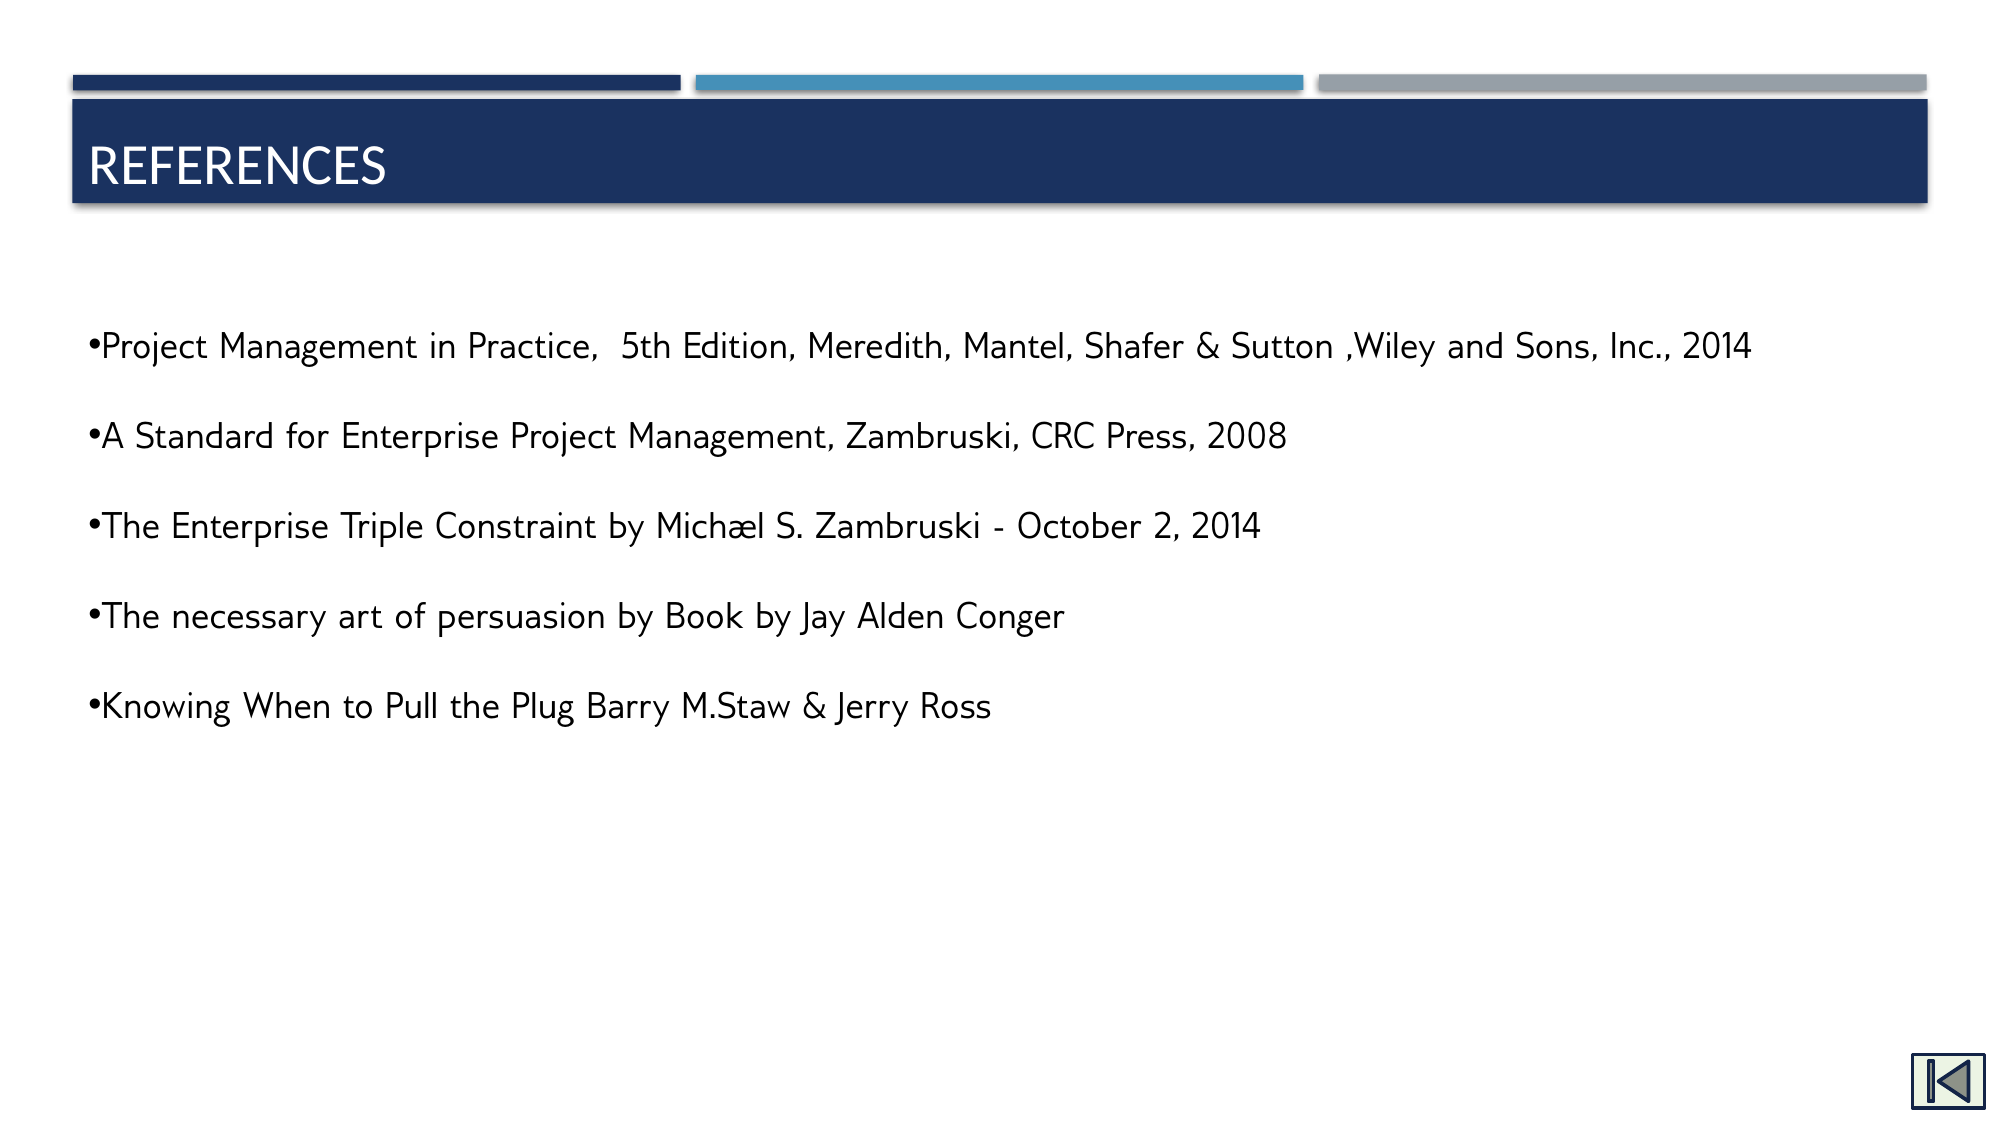

# References
Project Management in Practice,  5th Edition, Meredith, Mantel, Shafer & Sutton ,Wiley and Sons, Inc., 2014
A Standard for Enterprise Project Management, Zambruski, CRC Press, 2008
The Enterprise Triple Constraint by Michael S. Zambruski - October 2, 2014
The necessary art of persuasion by Book by Jay Alden Conger
Knowing When to Pull the Plug Barry M.Staw & Jerry Ross